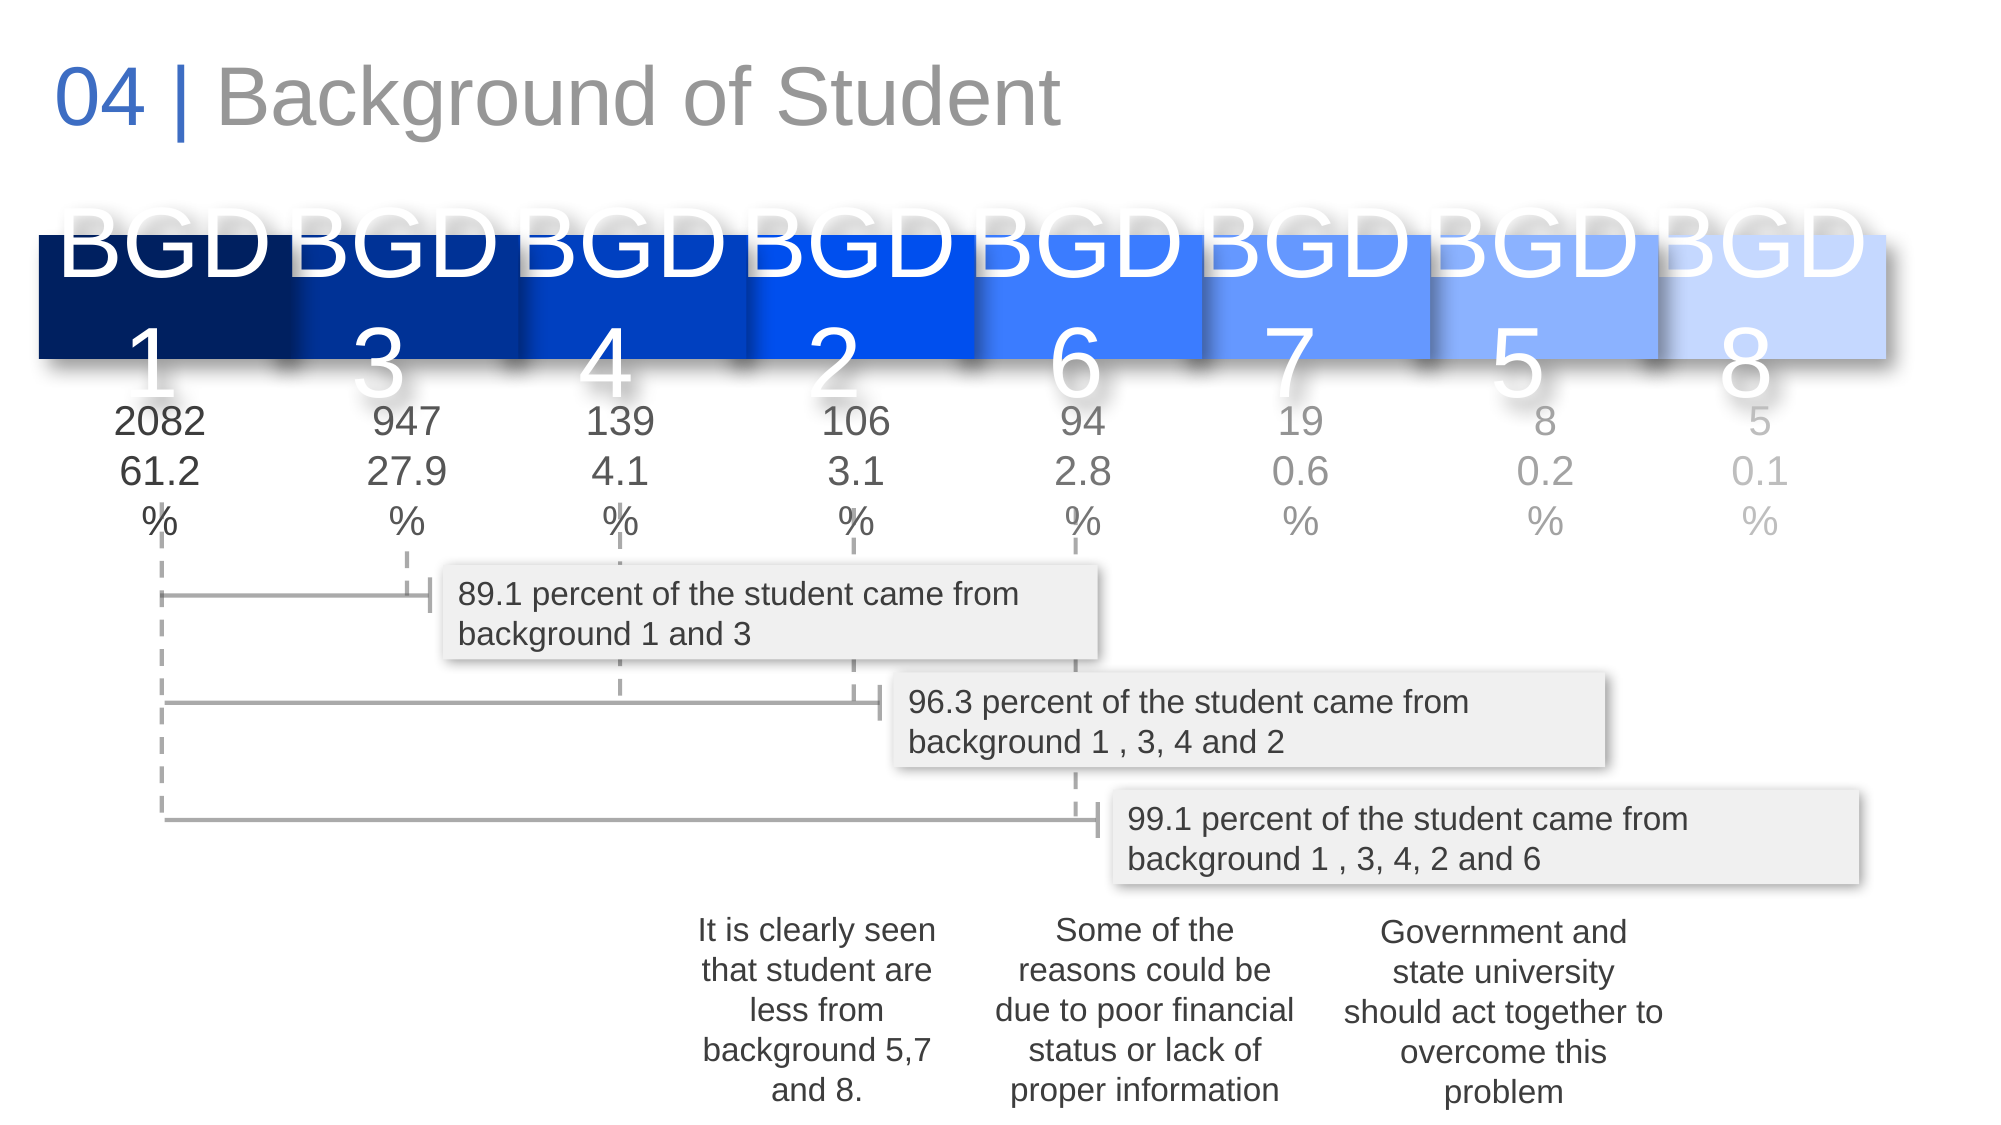

04 | Background of Student

BGD 8
BGD 5
BGD 6
BGD 7
BGD 2
BGD 4
BGD 1
BGD 3
2082
61.2%
947
27.9%
139
4.1%
106
3.1%
94
2.8%
19
0.6%
8
0.2%
5
0.1%
89.1 percent of the student came from background 1 and 3
96.3 percent of the student came from background 1 , 3, 4 and 2
99.1 percent of the student came from background 1 , 3, 4, 2 and 6
Some of the reasons could be due to poor financial status or lack of proper information
It is clearly seen that student are less from background 5,7 and 8.
Government and state university should act together to overcome this problem